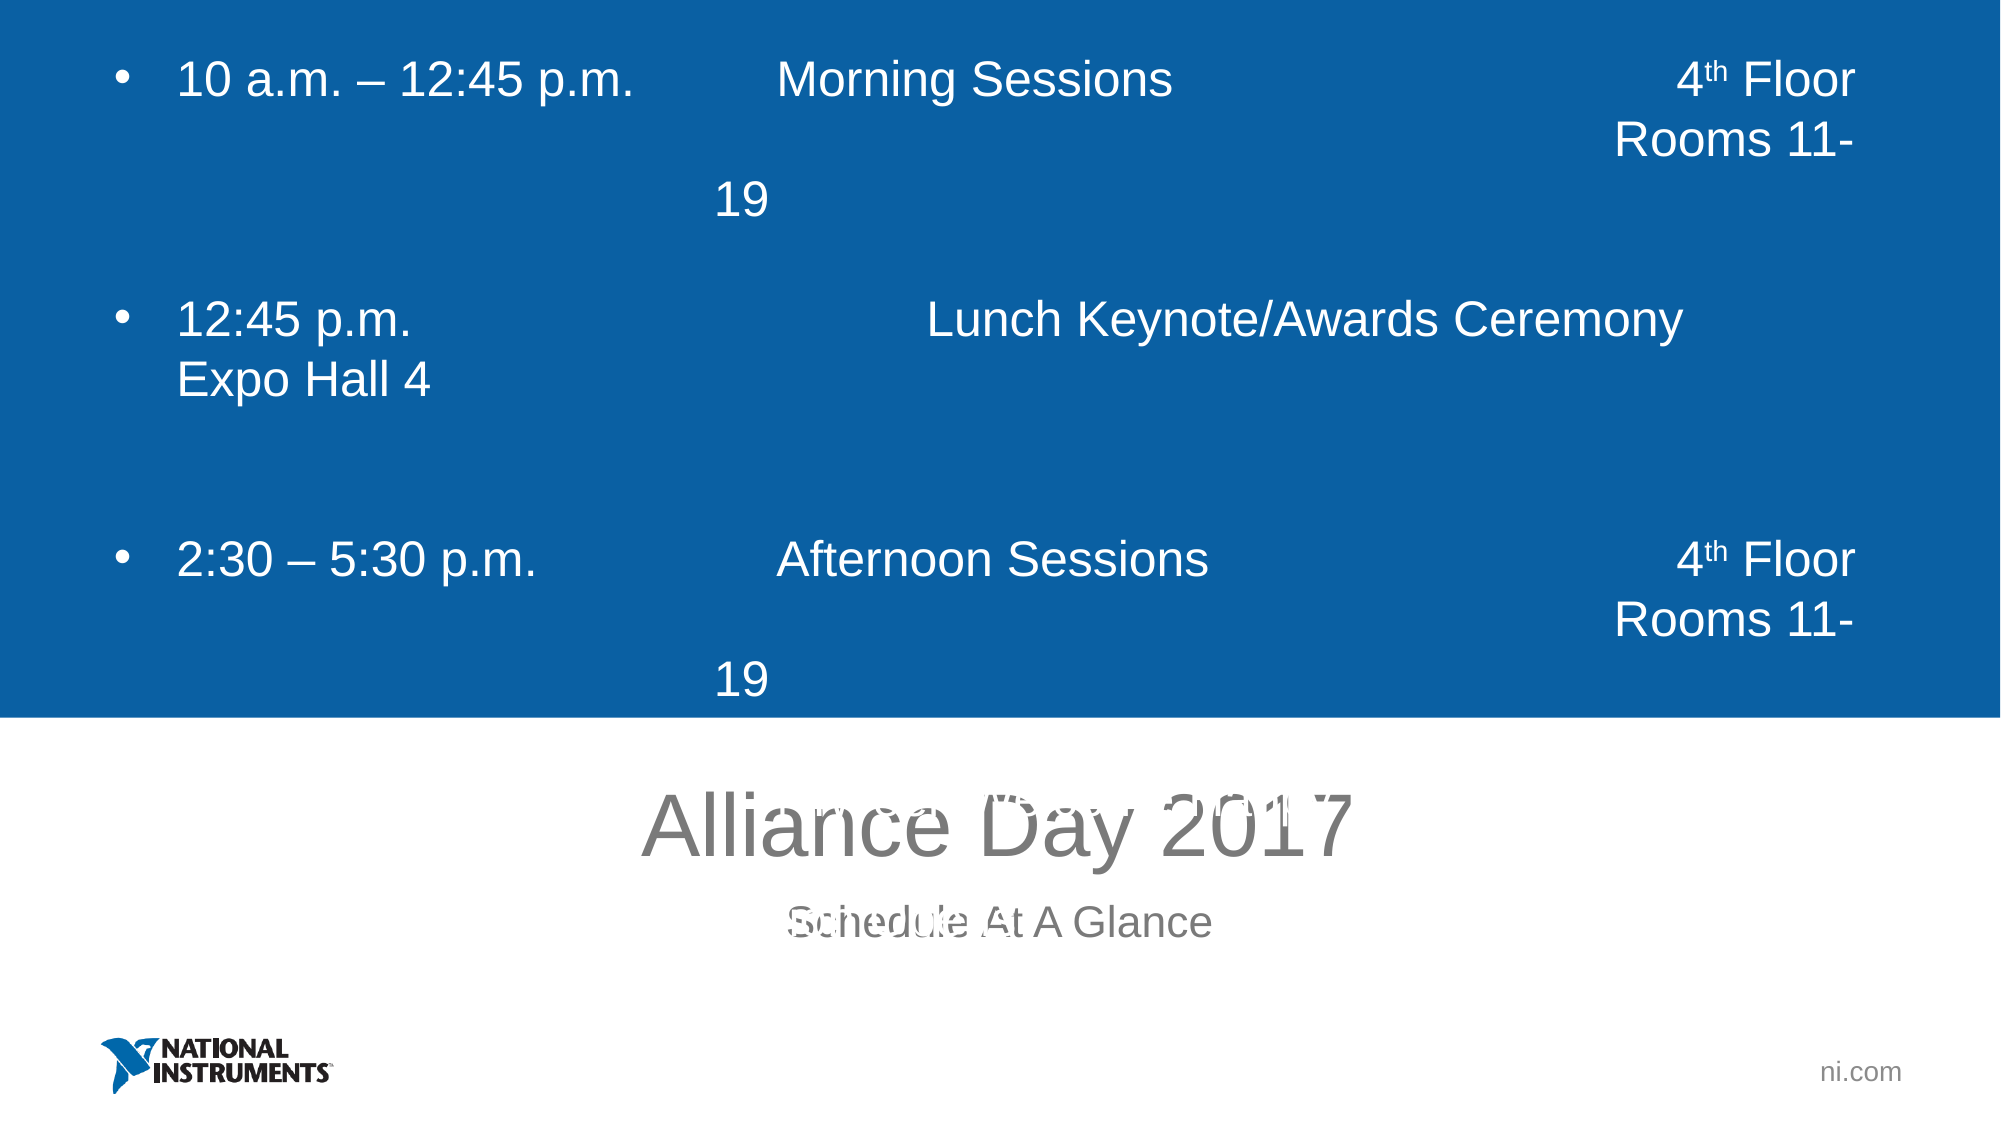

10 a.m. – 12:45 p.m.	Morning Sessions 				4th Floor
						Rooms 11-19
12:45 p.m.				Lunch Keynote/Awards Ceremony	Expo Hall 4

2:30 – 5:30 p.m.		Afternoon Sessions 				4th Floor
						Rooms 11-19
5:30 – 7 p.m.			NIWeek Welcome Happy Hour/		Expo Hall 3
	Exhibition Opens
Alliance Day 2017
Schedule At A Glance